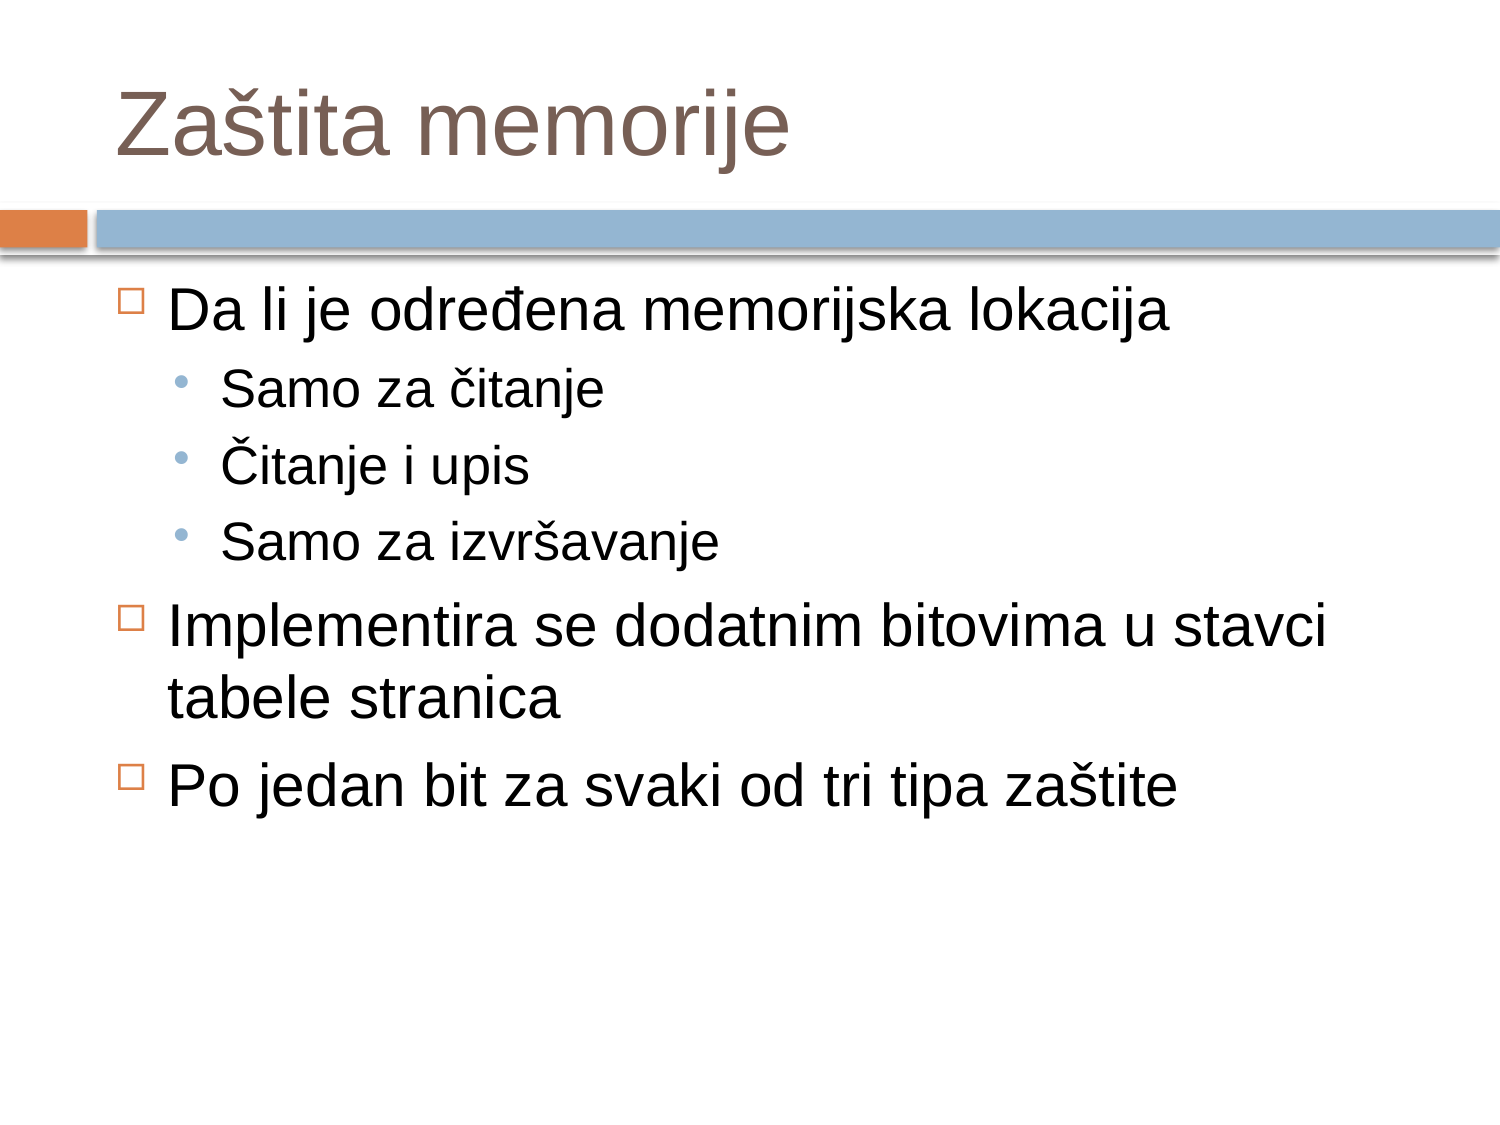

# Zaštita memorije
Da li je određena memorijska lokacija
Samo za čitanje
Čitanje i upis
Samo za izvršavanje
Implementira se dodatnim bitovima u stavci tabele stranica
Po jedan bit za svaki od tri tipa zaštite